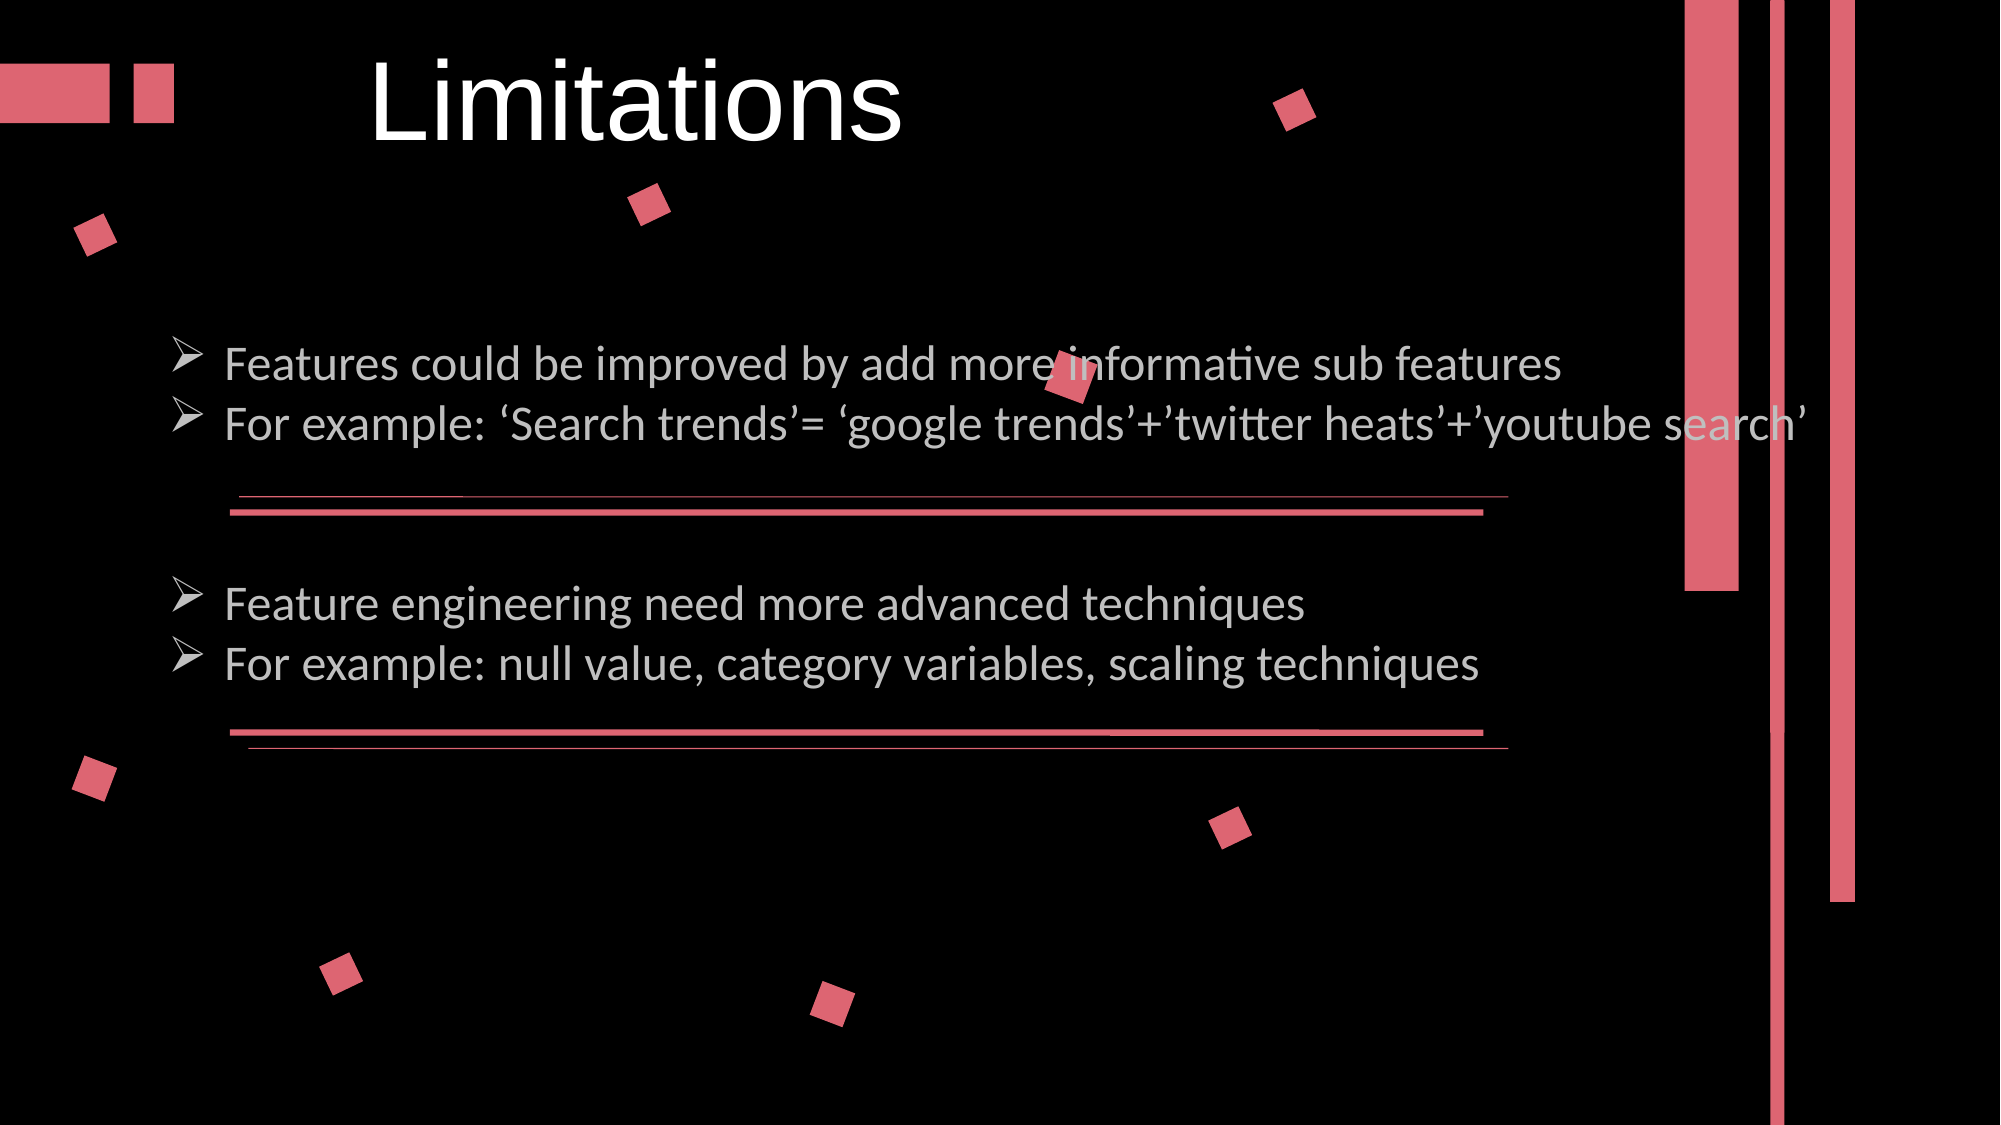

Limitations

Features could be improved by add more informative sub features
For example: ‘Search trends’= ‘google trends’+’twitter heats’+’youtube search’

Feature engineering need more advanced techniques
For example: null value, category variables, scaling techniques